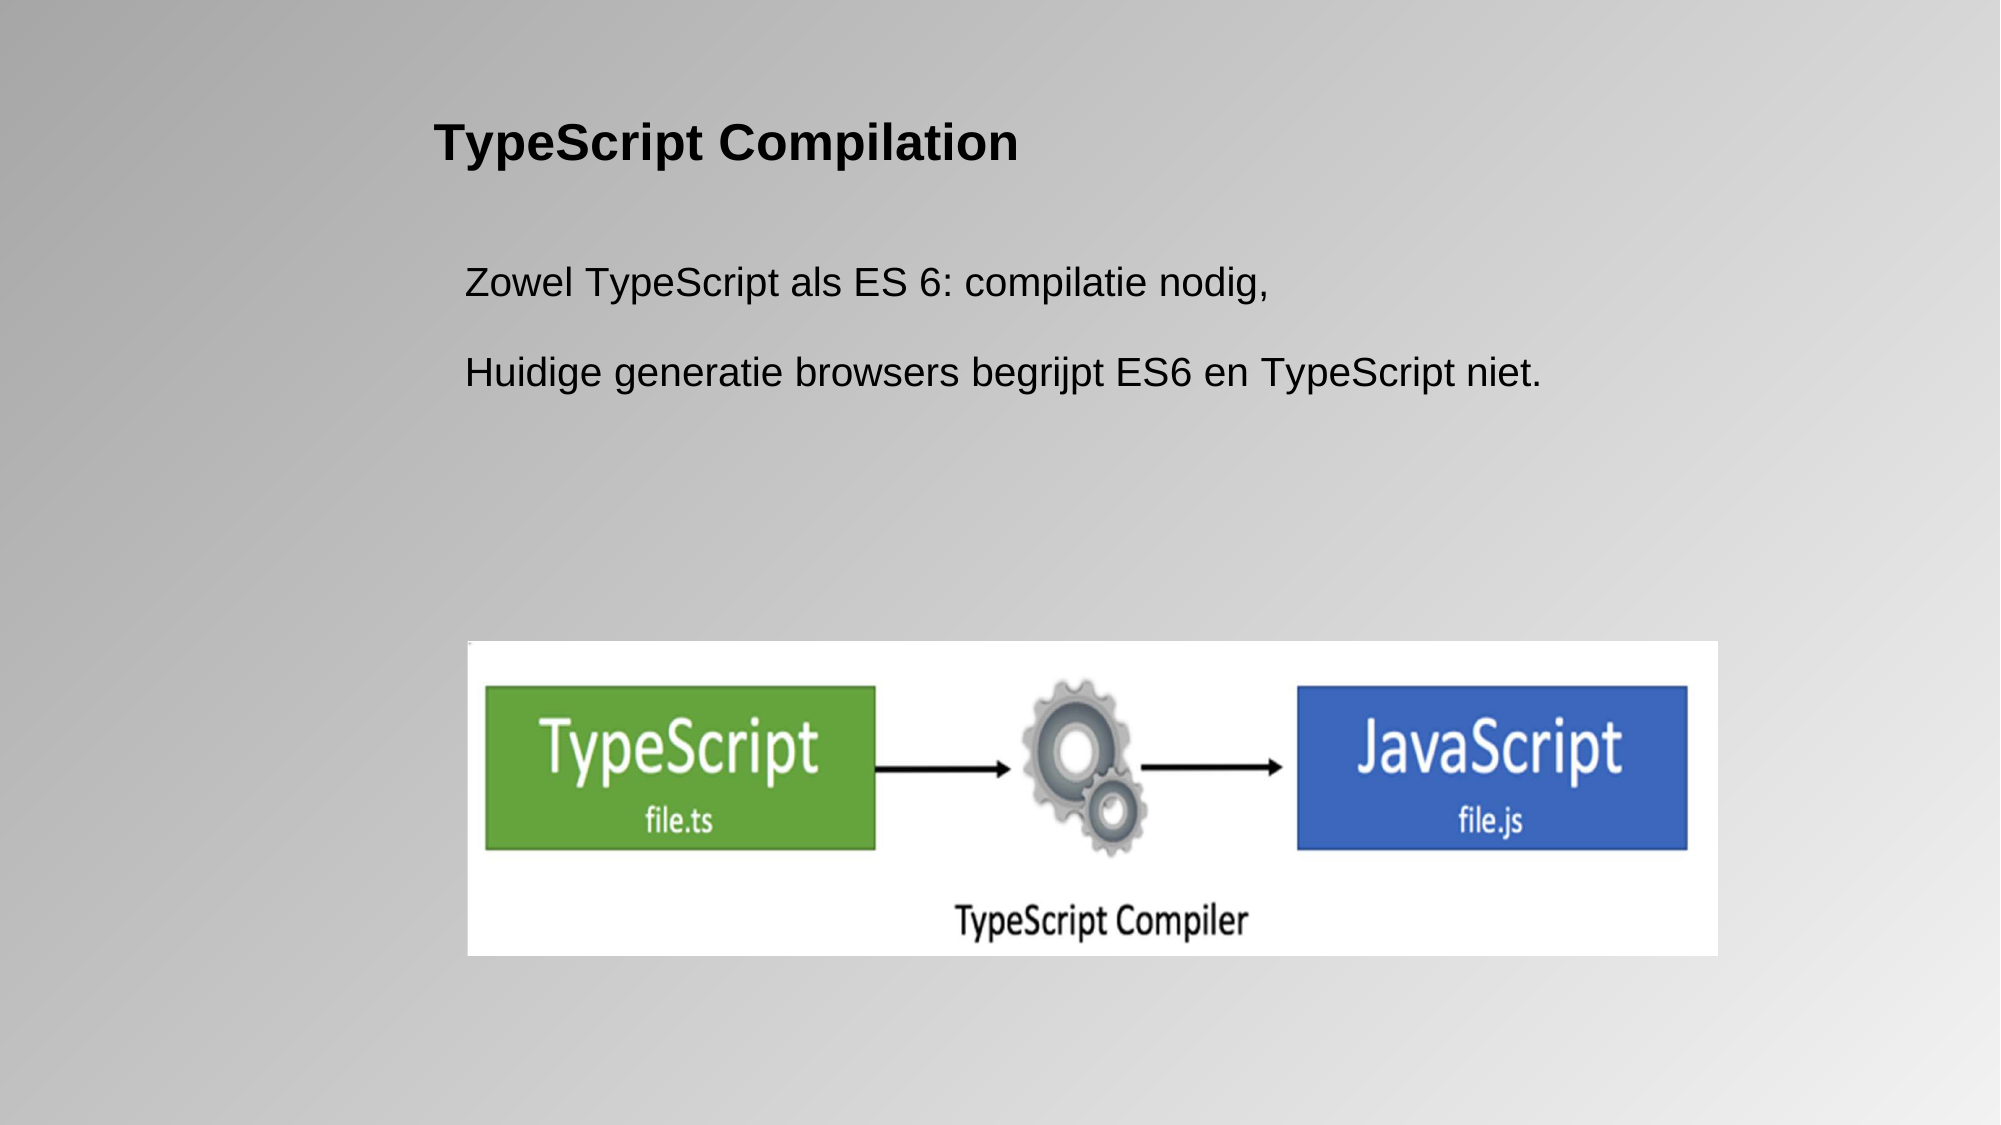

TypeScript Compilation
Zowel TypeScript als ES 6: compilatie nodig,

Huidige generatie browsers begrijpt ES6 en TypeScript niet.